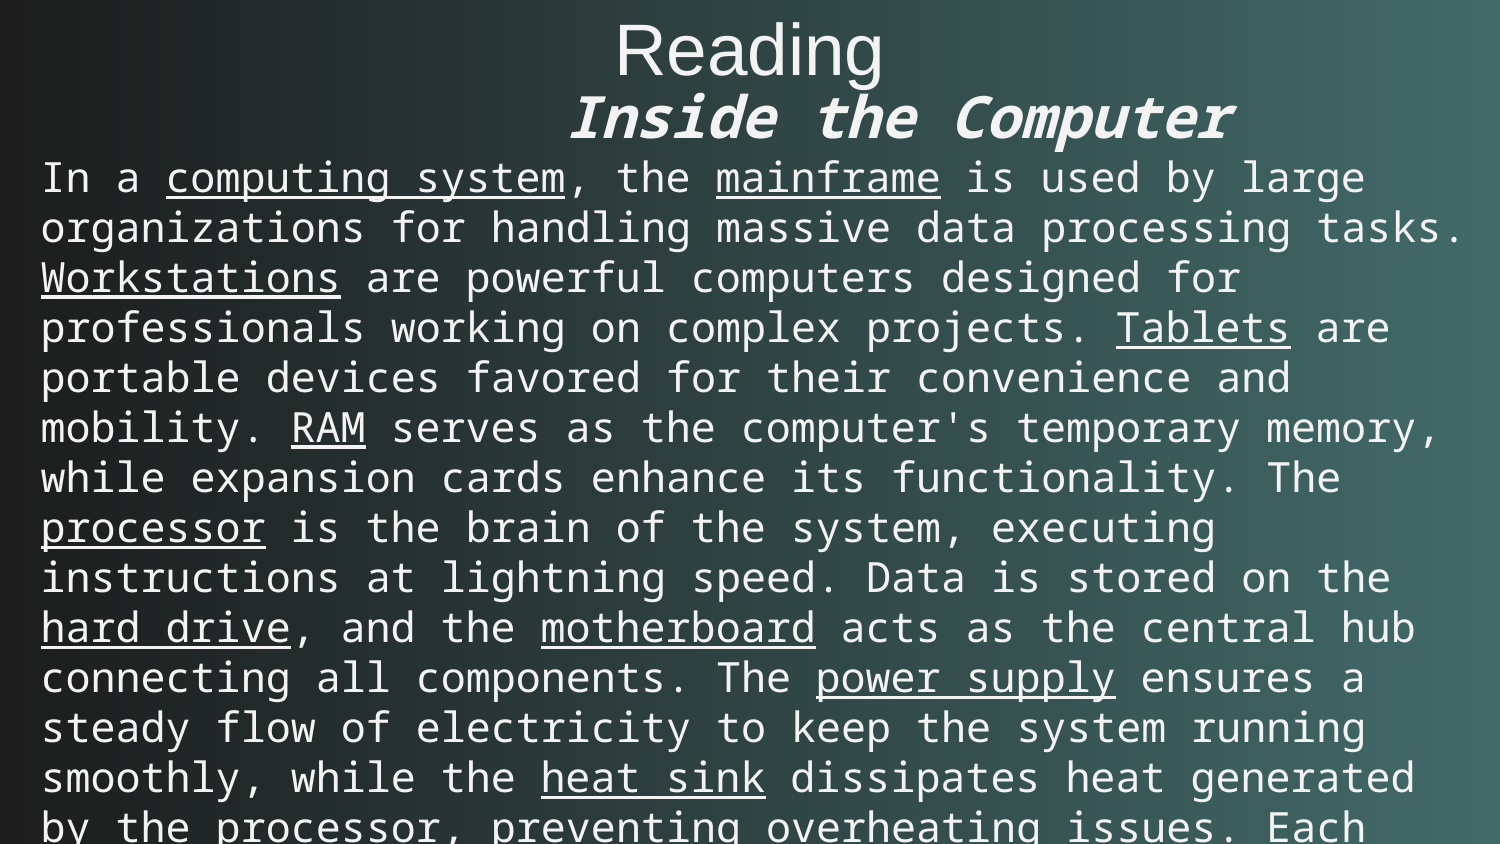

# Reading
               Inside the Computer
In a computing system, the mainframe is used by large organizations for handling massive data processing tasks. Workstations are powerful computers designed for professionals working on complex projects. Tablets are portable devices favored for their convenience and mobility. RAM serves as the computer's temporary memory, while expansion cards enhance its functionality. The processor is the brain of the system, executing instructions at lightning speed. Data is stored on the hard drive, and the motherboard acts as the central hub connecting all components. The power supply ensures a steady flow of electricity to keep the system running smoothly, while the heat sink dissipates heat generated by the processor, preventing overheating issues. Each component plays a vital role in the seamless operation of a computing system.